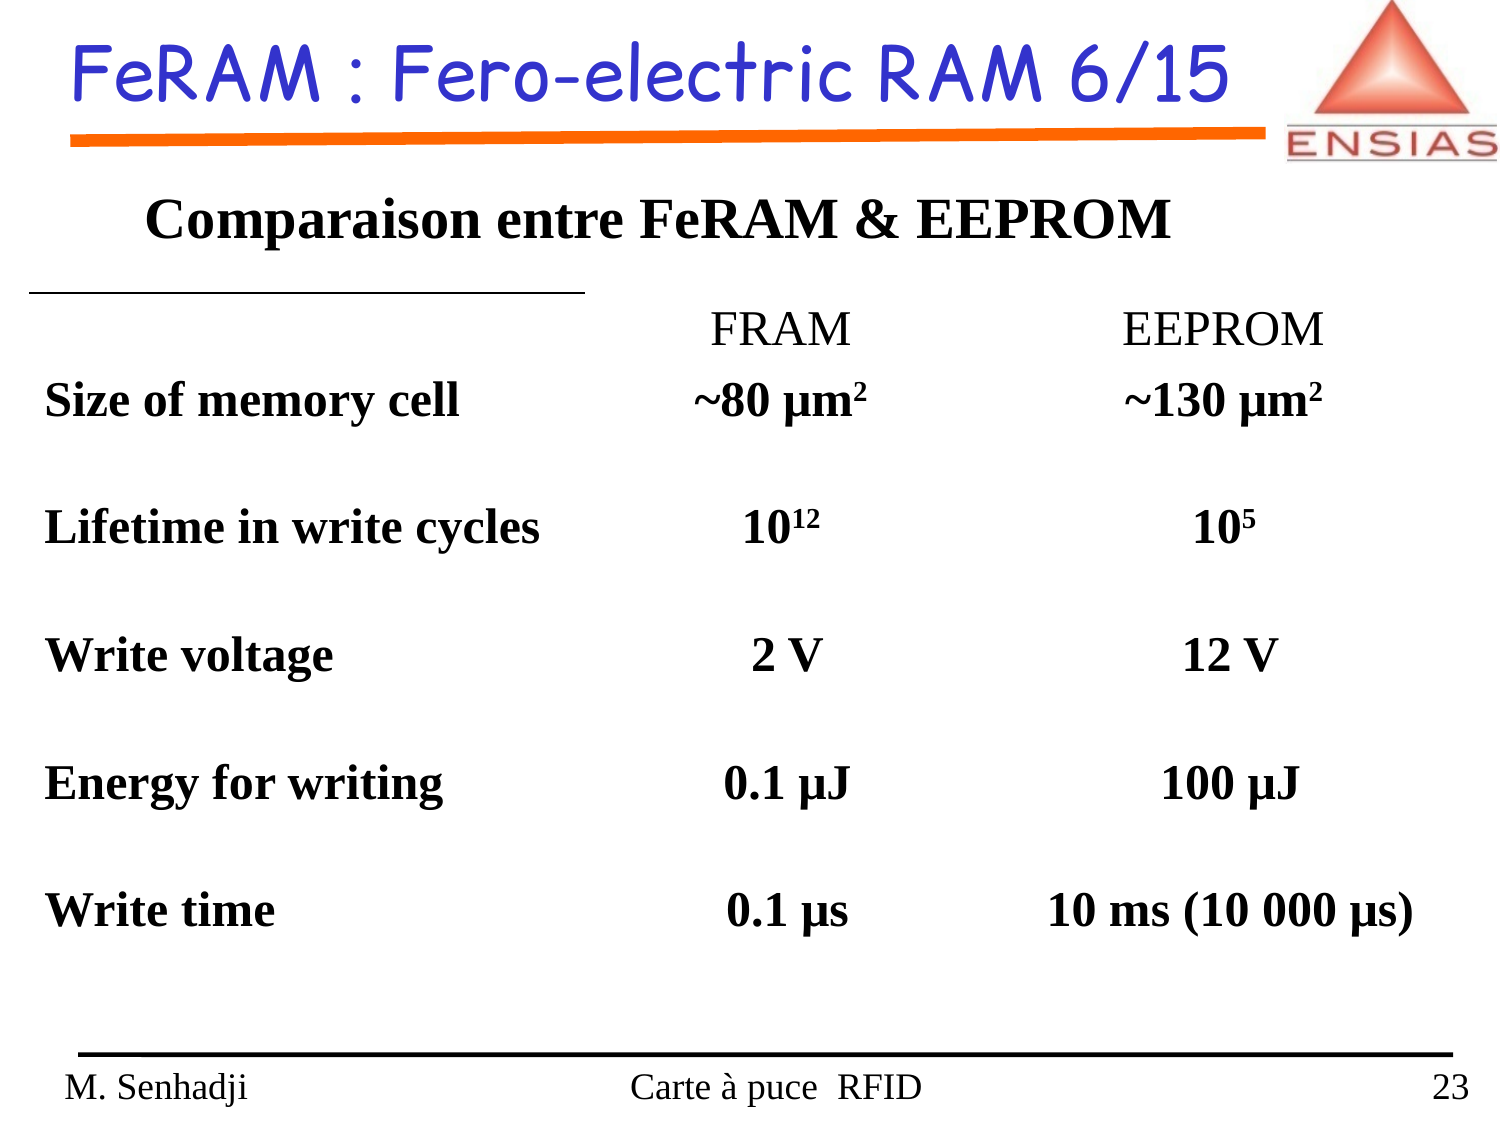

FeRAM : Fero-electric RAM 6/15
Comparaison entre FeRAM & EEPROM
|  | FRAM | EEPROM |
| --- | --- | --- |
| Size of memory cell | ~80 μm2 | ~130 μm2 |
| Lifetime in write cycles | 1012 | 105 |
| Write voltage | 2 V | 12 V |
| Energy for writing | 0.1 μJ | 100 μJ |
| Write time | 0.1 μs | 10 ms (10 000 μs) |